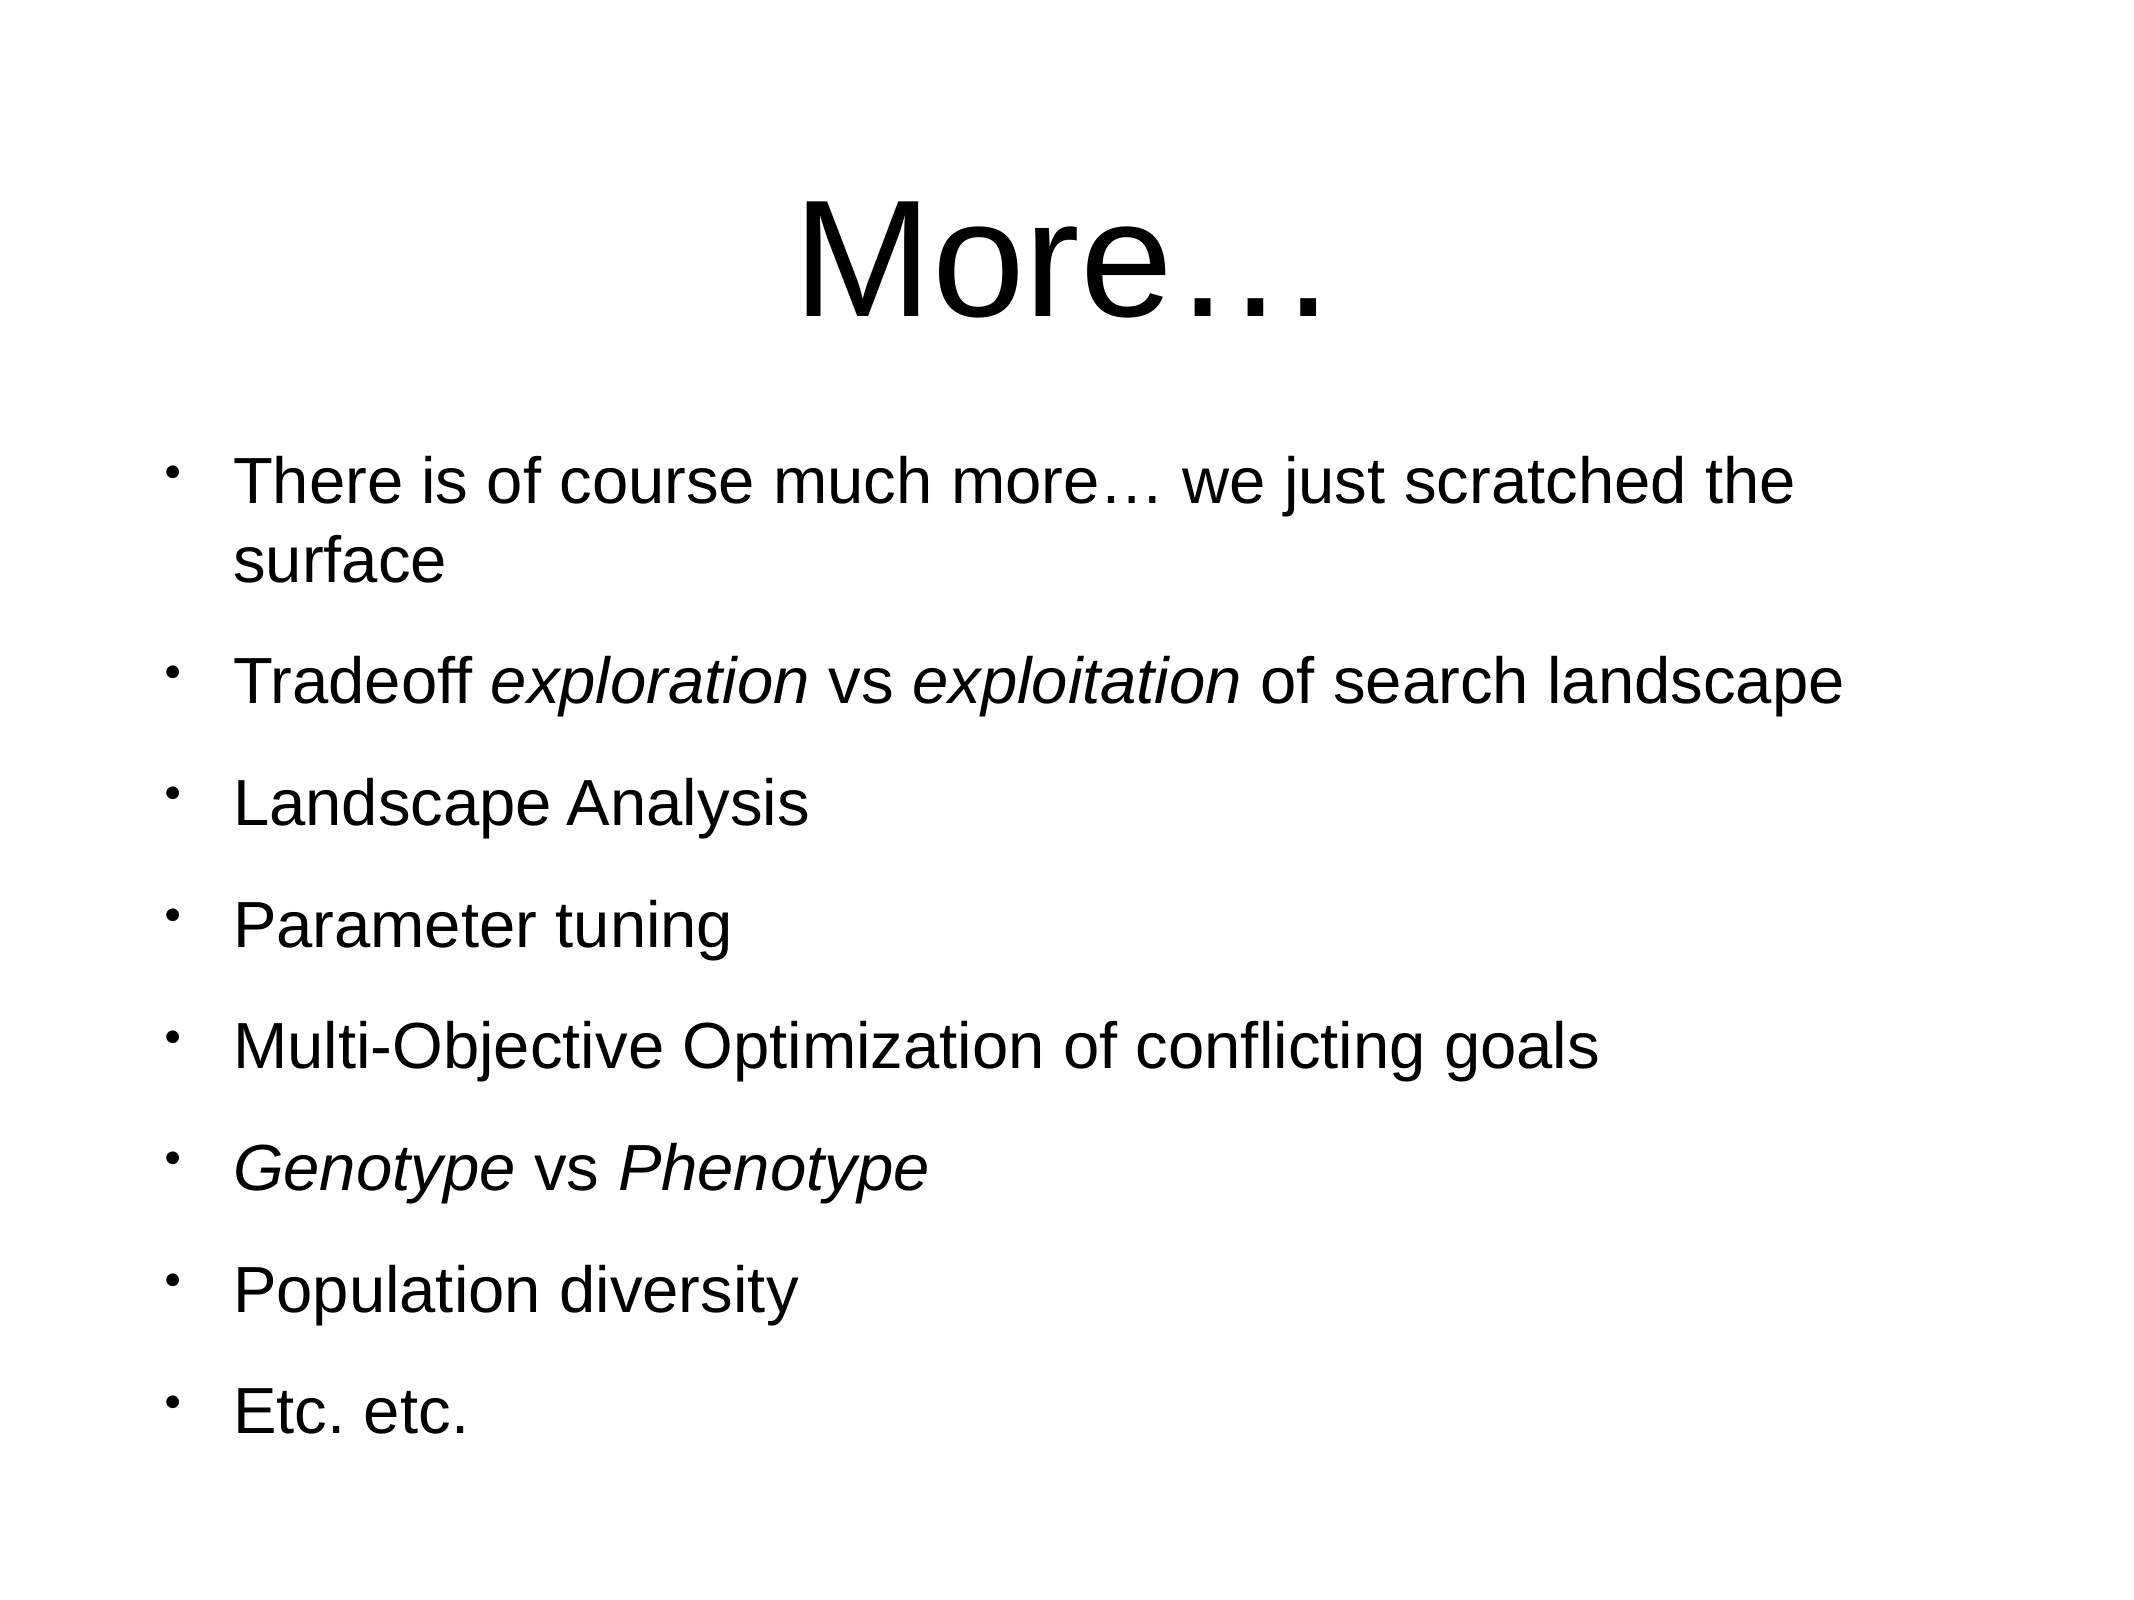

# More…
There is of course much more… we just scratched the surface
Tradeoff exploration vs exploitation of search landscape
Landscape Analysis
Parameter tuning
Multi-Objective Optimization of conflicting goals
Genotype vs Phenotype
Population diversity
Etc. etc.